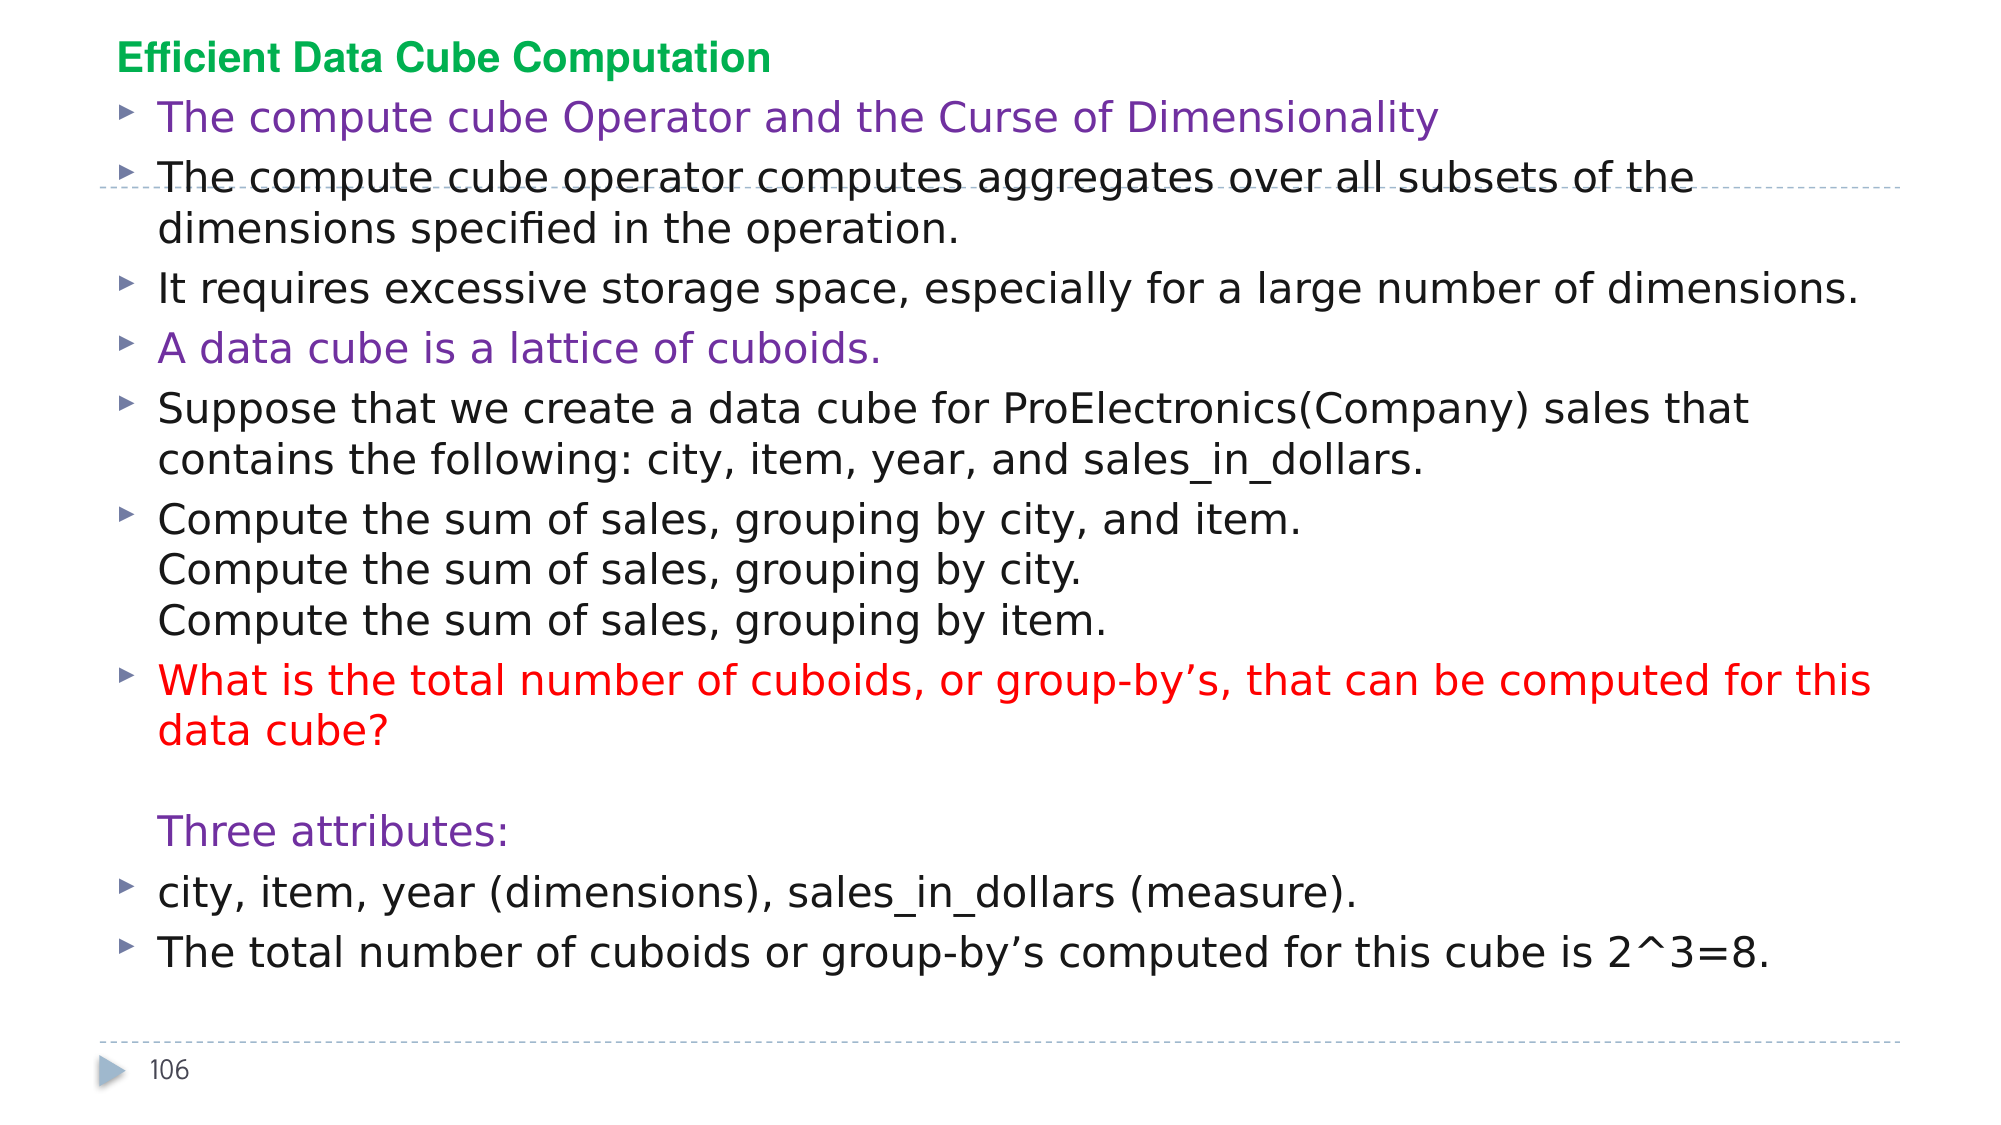

Efficient Data Cube Computation
The compute cube Operator and the Curse of Dimensionality
The compute cube operator computes aggregates over all subsets of the dimensions specified in the operation.
It requires excessive storage space, especially for a large number of dimensions.
A data cube is a lattice of cuboids.
Suppose that we create a data cube for ProElectronics(Company) sales that contains the following: city, item, year, and sales_in_dollars.
Compute the sum of sales, grouping by city, and item.
Compute the sum of sales, grouping by city.
Compute the sum of sales, grouping by item.
What is the total number of cuboids, or group-by’s, that can be computed for this data cube?
Three attributes:
city, item, year (dimensions), sales_in_dollars (measure).
The total number of cuboids or group-by’s computed for this cube is 2^3=8.

106